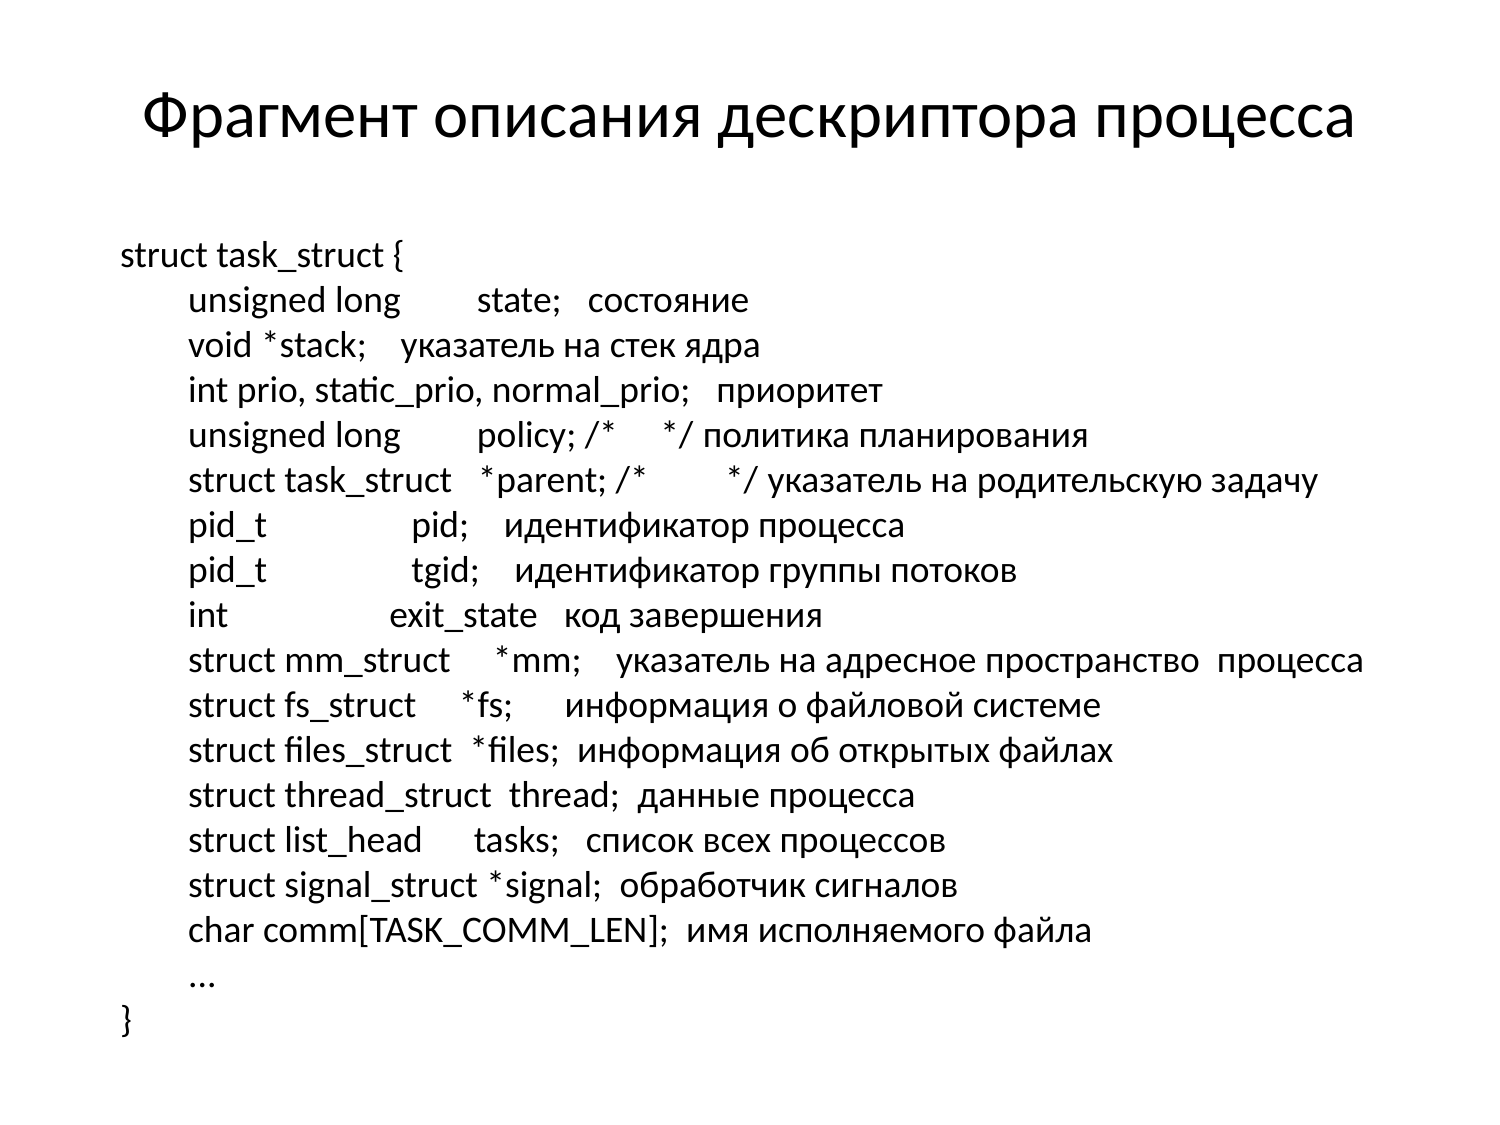

# Фрагмент описания дескриптора процесса
struct task_struct {
        unsigned long         state;   состояние
        void *stack;    указатель на стек ядра
        int prio, static_prio, normal_prio;   приоритет
        unsigned long         policy; /*     */ политика планирования
        struct task_struct   *parent; /*         */ указатель на родительскую задачу
        pid_t                 pid;    идентификатор процесса
        pid_t                 tgid;    идентификатор группы потоков
        int                   exit_state   код завершения
        struct mm_struct     *mm;    указатель на адресное пространство  процесса
        struct fs_struct     *fs;      информация о файловой системе
        struct files_struct  *files;  информация об открытых файлах
        struct thread_struct  thread;  данные процесса
        struct list_head      tasks;   список всех процессов
        struct signal_struct *signal;  обработчик сигналов
        char comm[TASK_COMM_LEN];  имя исполняемого файла
        ...
}